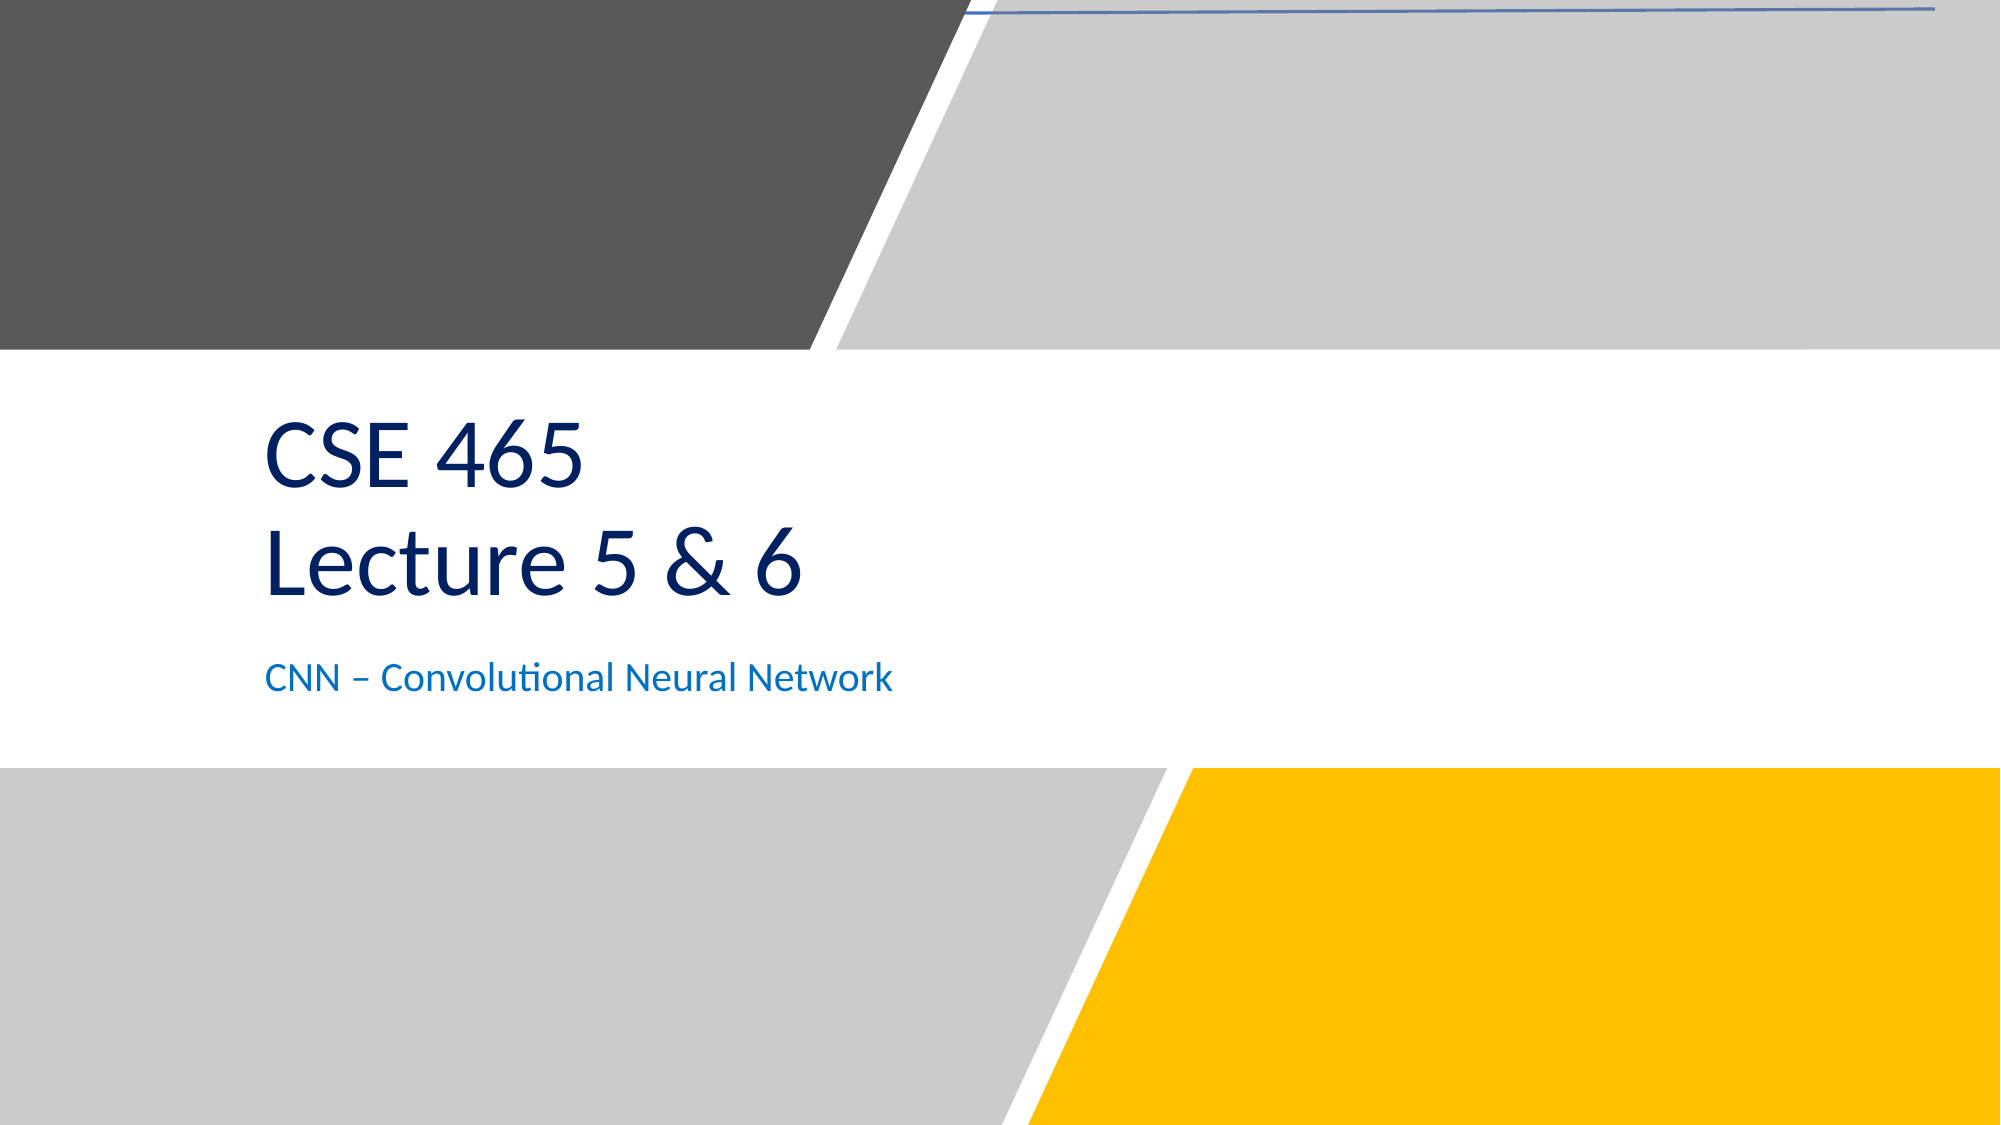

# CSE 465 Lecture 5 & 6
CNN – Convolutional Neural Network